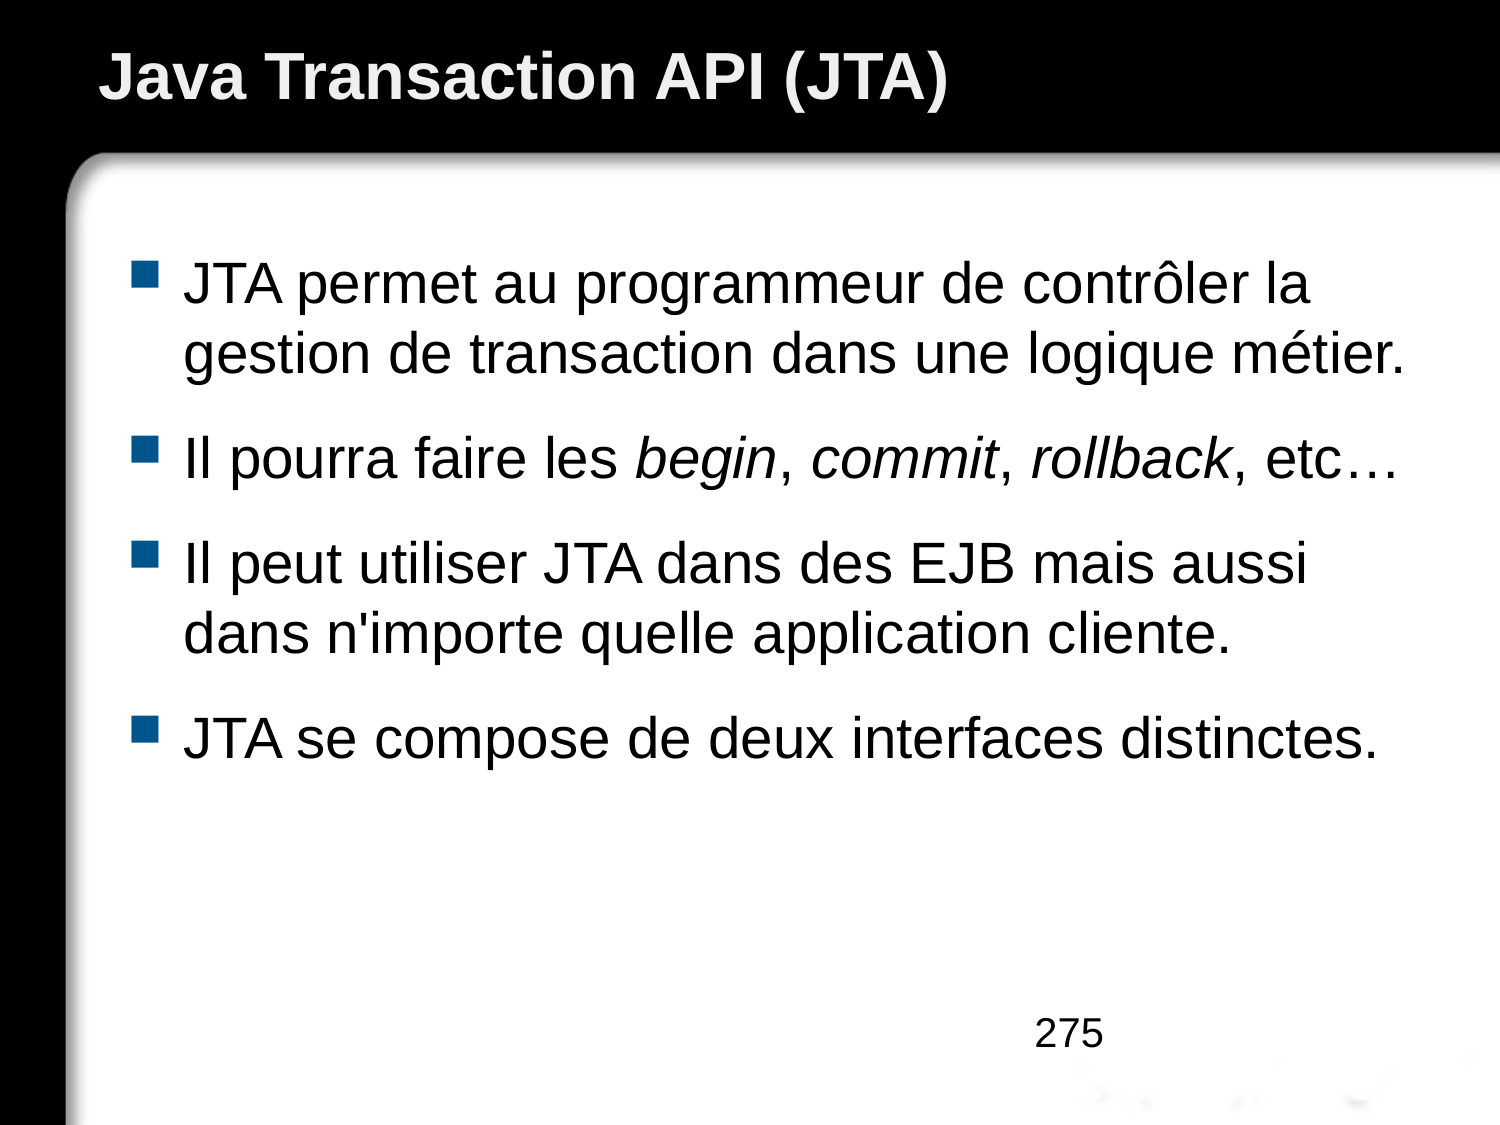

# Java Transaction API (JTA)
JTA permet au programmeur de contrôler la gestion de transaction dans une logique métier.
Il pourra faire les begin, commit, rollback, etc…
Il peut utiliser JTA dans des EJB mais aussi dans n'importe quelle application cliente.
JTA se compose de deux interfaces distinctes.